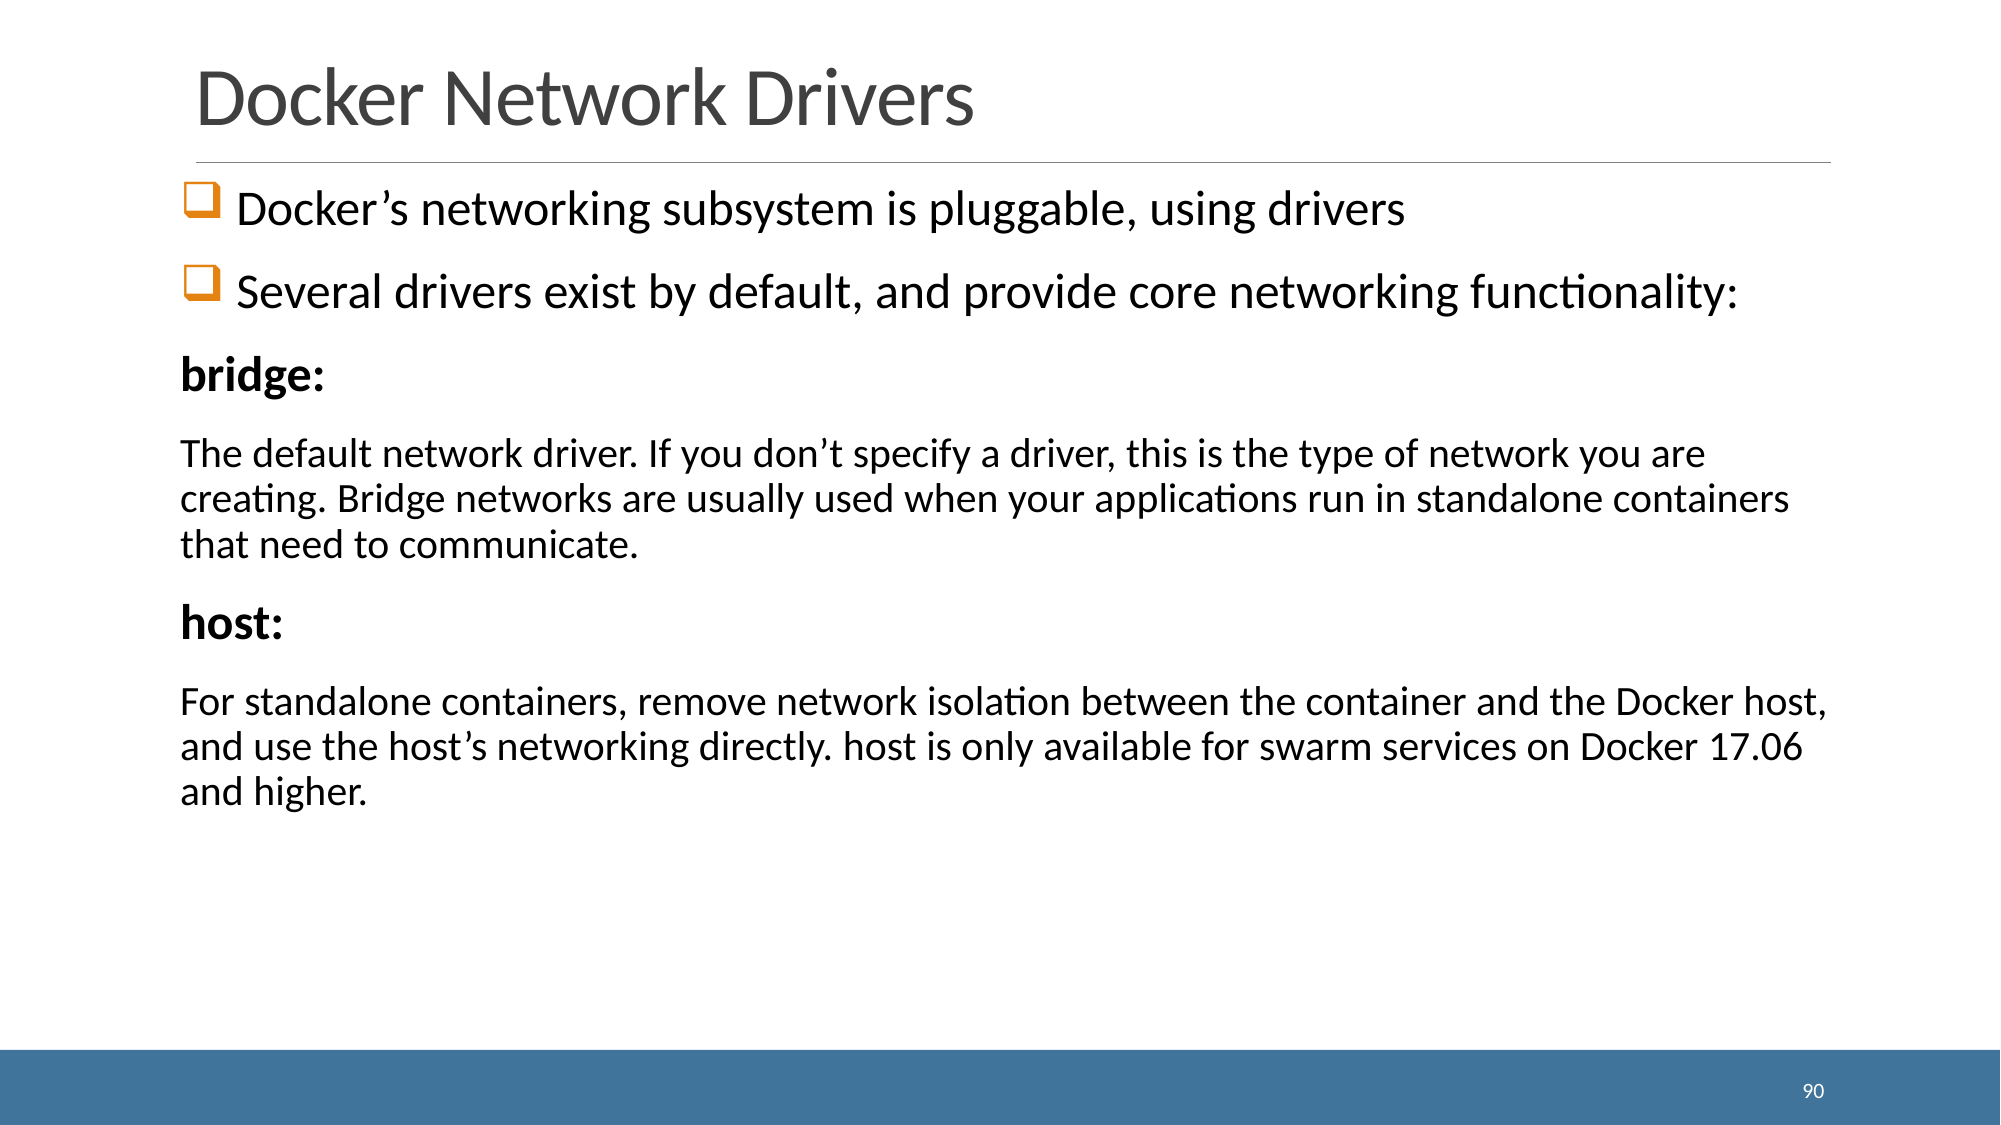

# Docker Network Drivers
 Docker’s networking subsystem is pluggable, using drivers
 Several drivers exist by default, and provide core networking functionality:
bridge:
The default network driver. If you don’t specify a driver, this is the type of network you are creating. Bridge networks are usually used when your applications run in standalone containers that need to communicate.
host:
For standalone containers, remove network isolation between the container and the Docker host, and use the host’s networking directly. host is only available for swarm services on Docker 17.06 and higher.

90